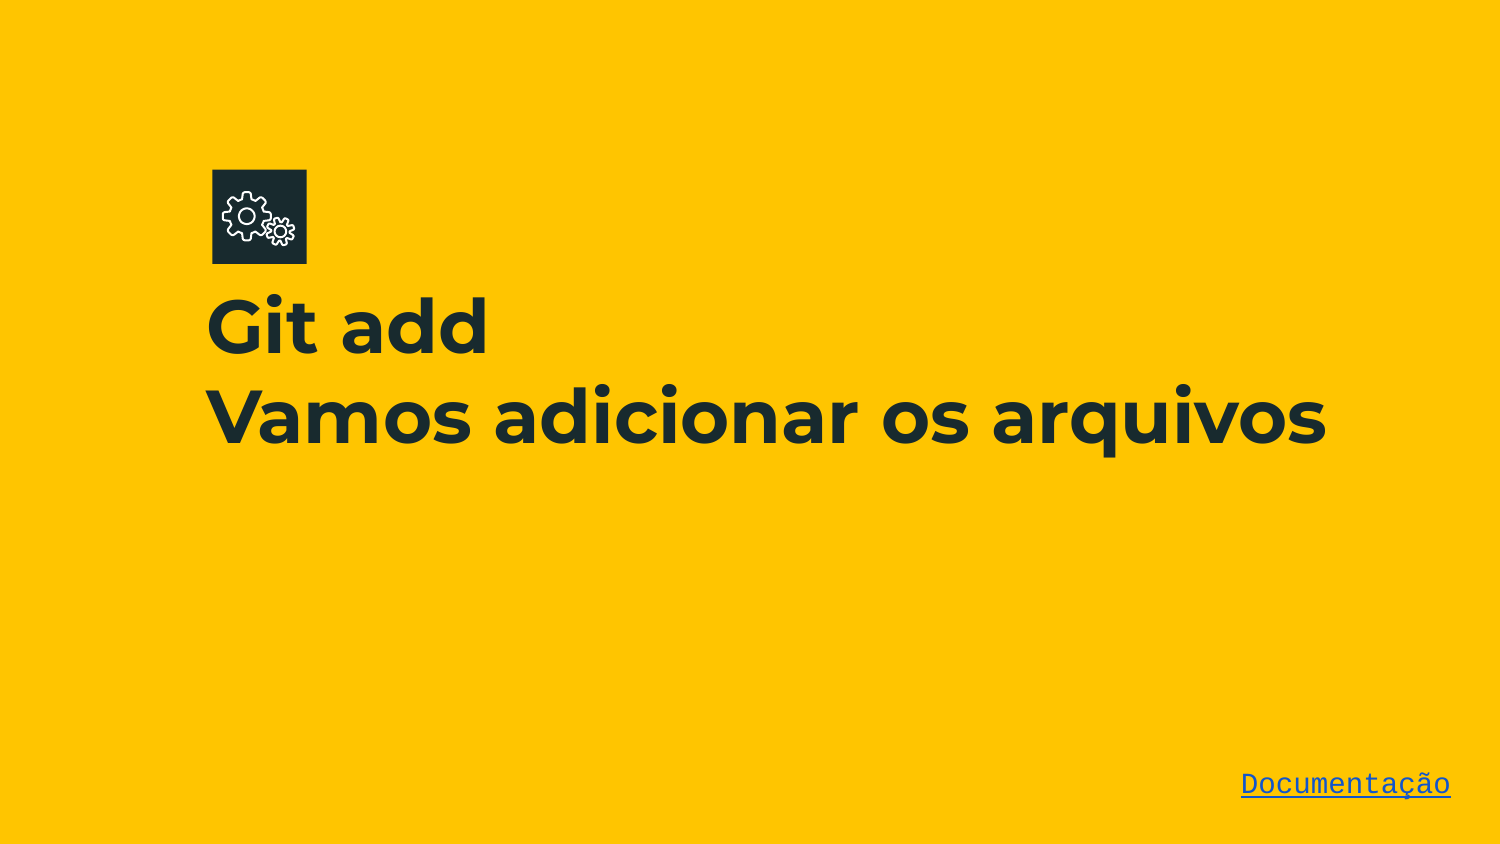

# Git add
Vamos adicionar os arquivos
Documentação